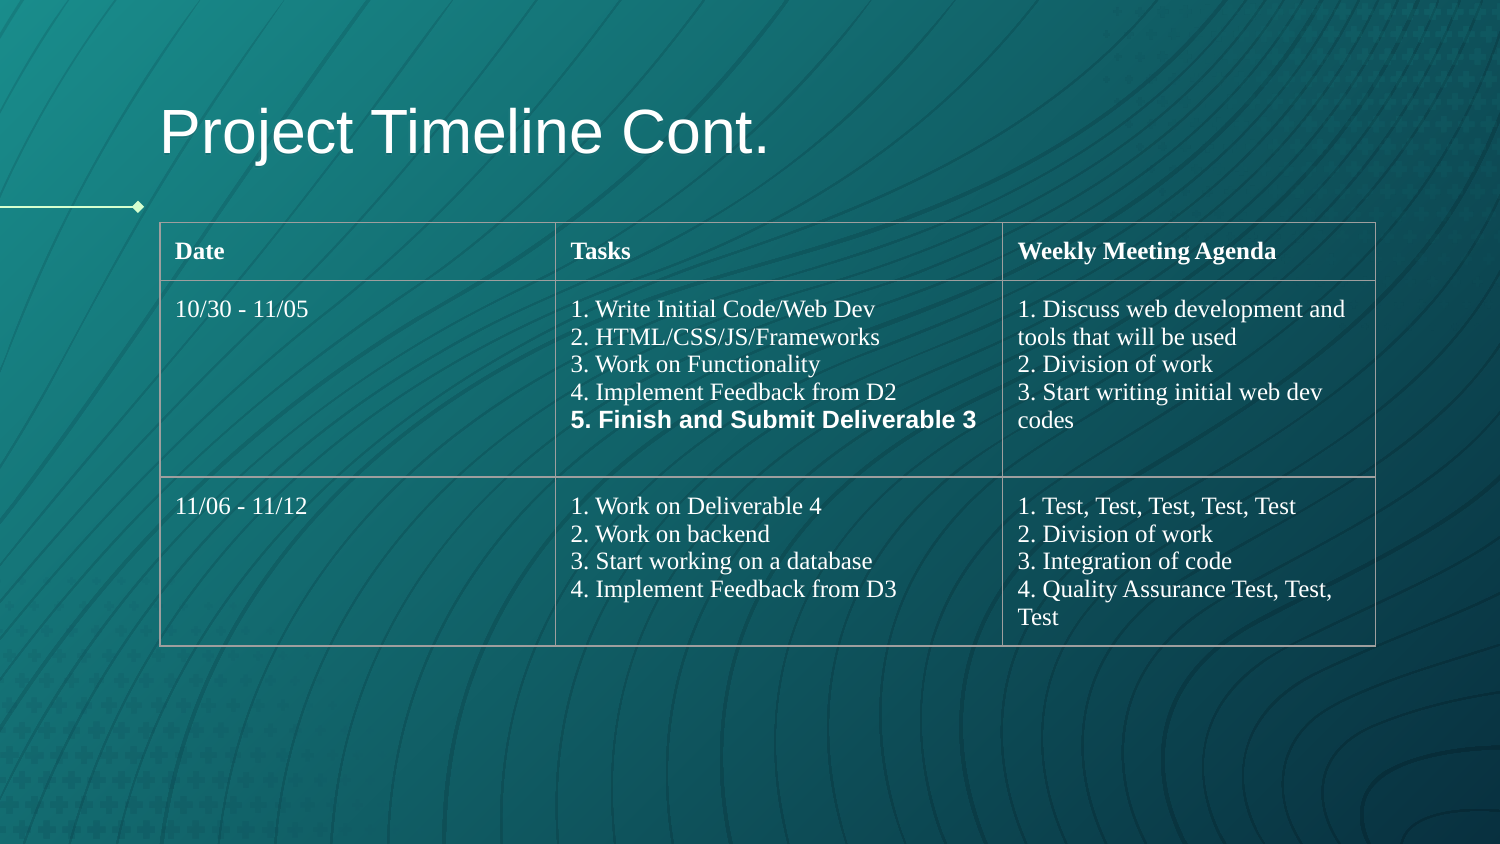

# Project Timeline Cont.
| Date | Tasks | Weekly Meeting Agenda |
| --- | --- | --- |
| 10/30 - 11/05 | 1. Write Initial Code/Web Dev 2. HTML/CSS/JS/Frameworks 3. Work on Functionality 4. Implement Feedback from D2 5. Finish and Submit Deliverable 3 | 1. Discuss web development and tools that will be used 2. Division of work 3. Start writing initial web dev codes |
| 11/06 - 11/12 | 1. Work on Deliverable 4 2. Work on backend 3. Start working on a database 4. Implement Feedback from D3 | 1. Test, Test, Test, Test, Test 2. Division of work 3. Integration of code 4. Quality Assurance Test, Test, Test |